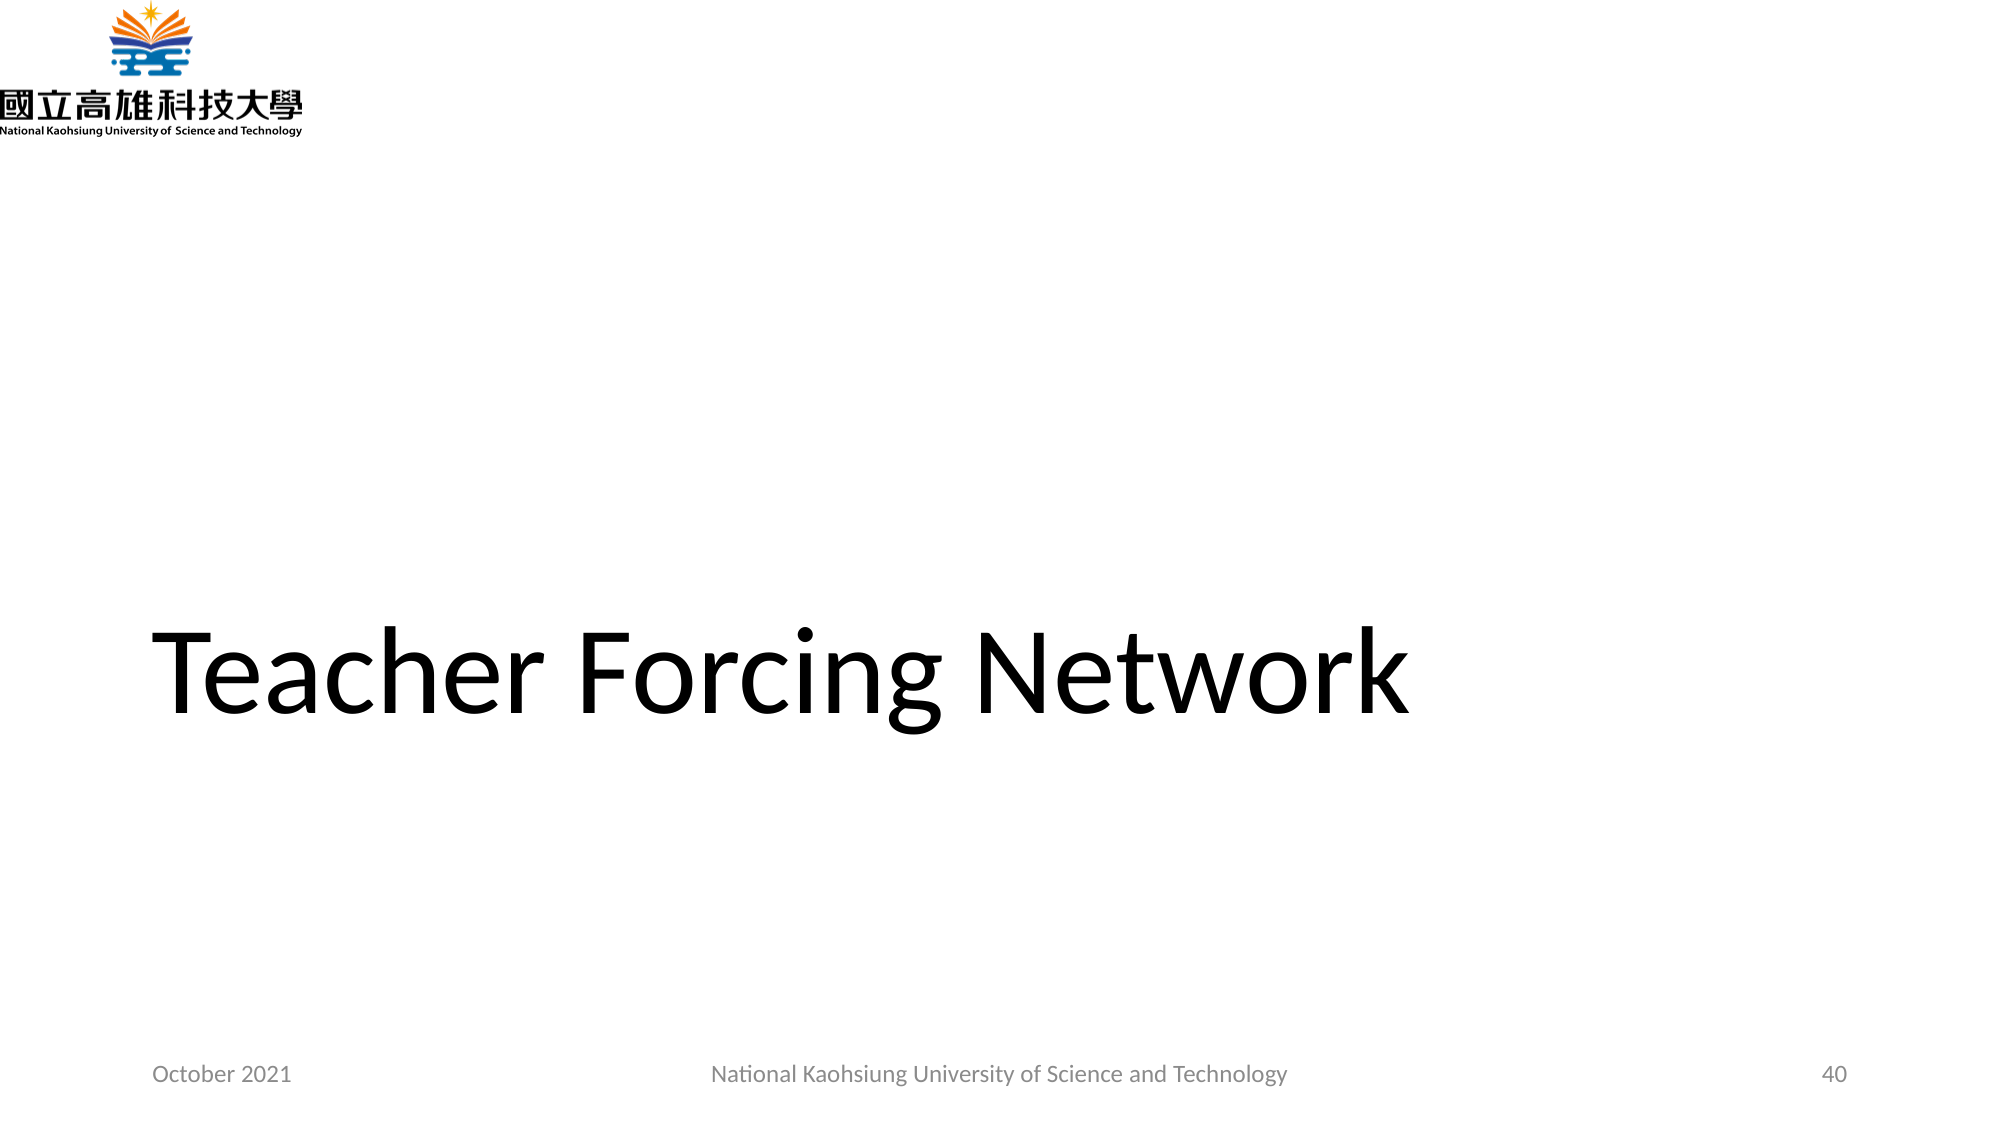

# Teacher Forcing Network

October 2021
National Kaohsiung University of Science and Technology
40